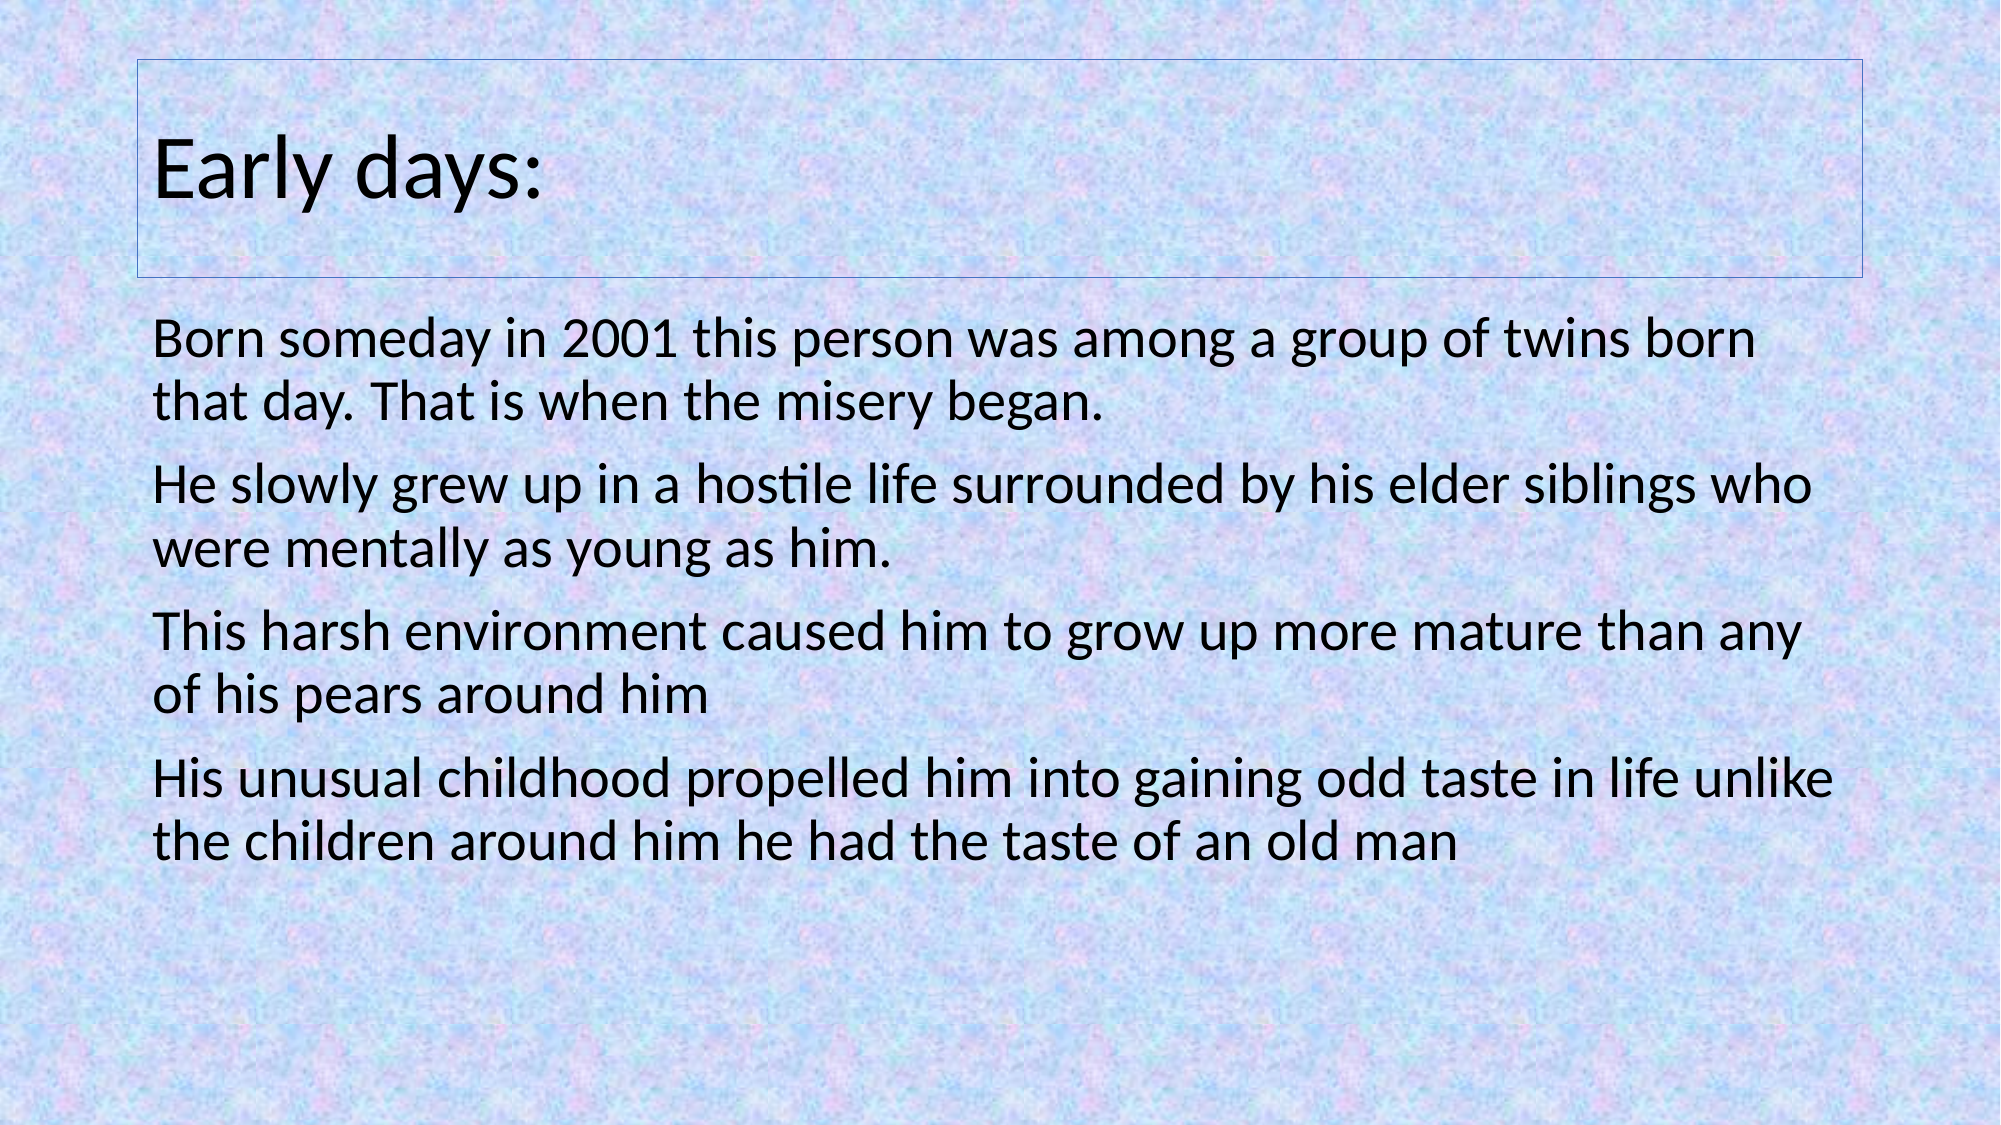

# Early days:
Born someday in 2001 this person was among a group of twins born that day. That is when the misery began.
He slowly grew up in a hostile life surrounded by his elder siblings who were mentally as young as him.
This harsh environment caused him to grow up more mature than any of his pears around him
His unusual childhood propelled him into gaining odd taste in life unlike the children around him he had the taste of an old man